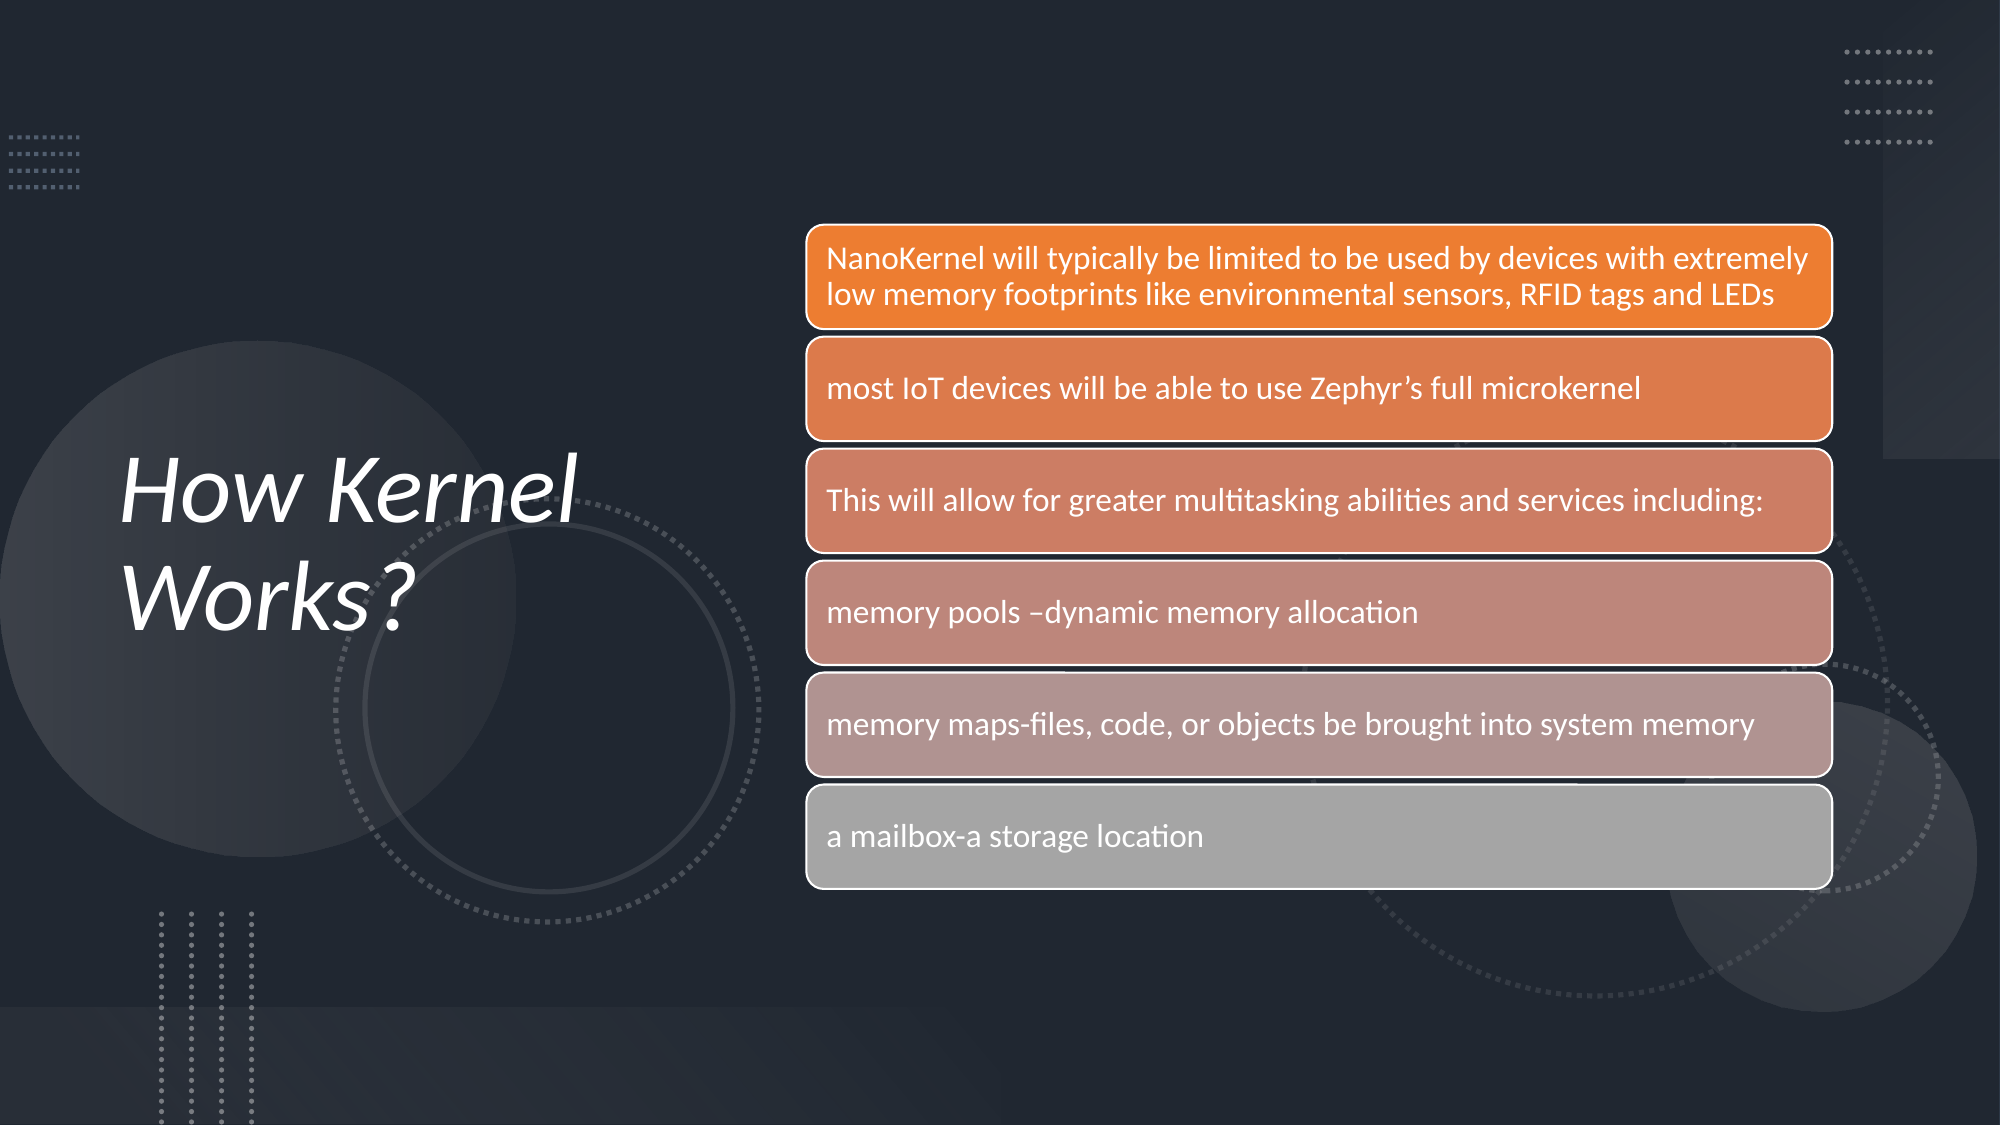

# How Kernel Works?
NanoKernel will typically be limited to be used by devices with extremely low memory footprints like environmental sensors, RFID tags and LEDs
most IoT devices will be able to use Zephyr’s full microkernel
This will allow for greater multitasking abilities and services including:
memory pools –dynamic memory allocation
memory maps-files, code, or objects be brought into system memory
a mailbox-a storage location